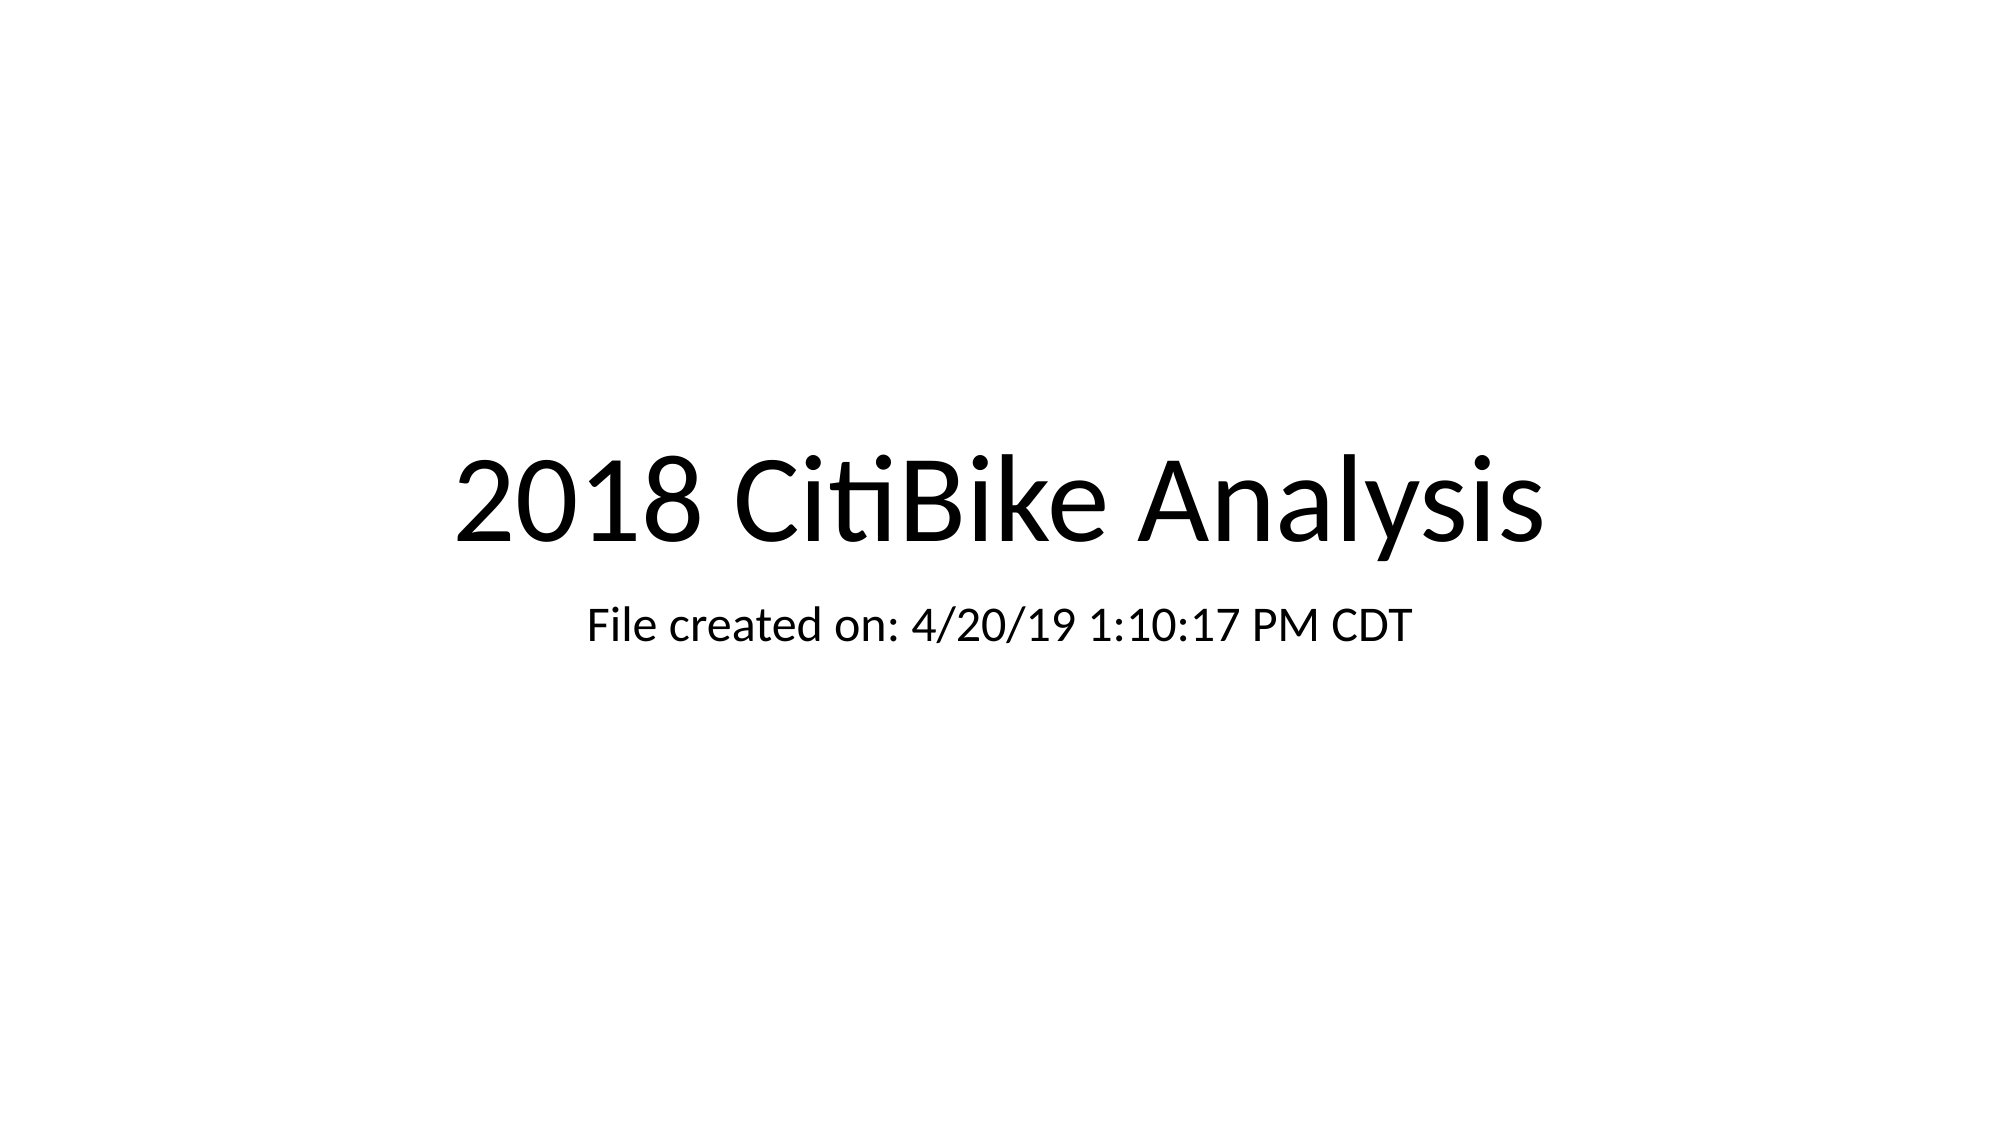

# 2018 CitiBike Analysis
File created on: 4/20/19 1:10:17 PM CDT